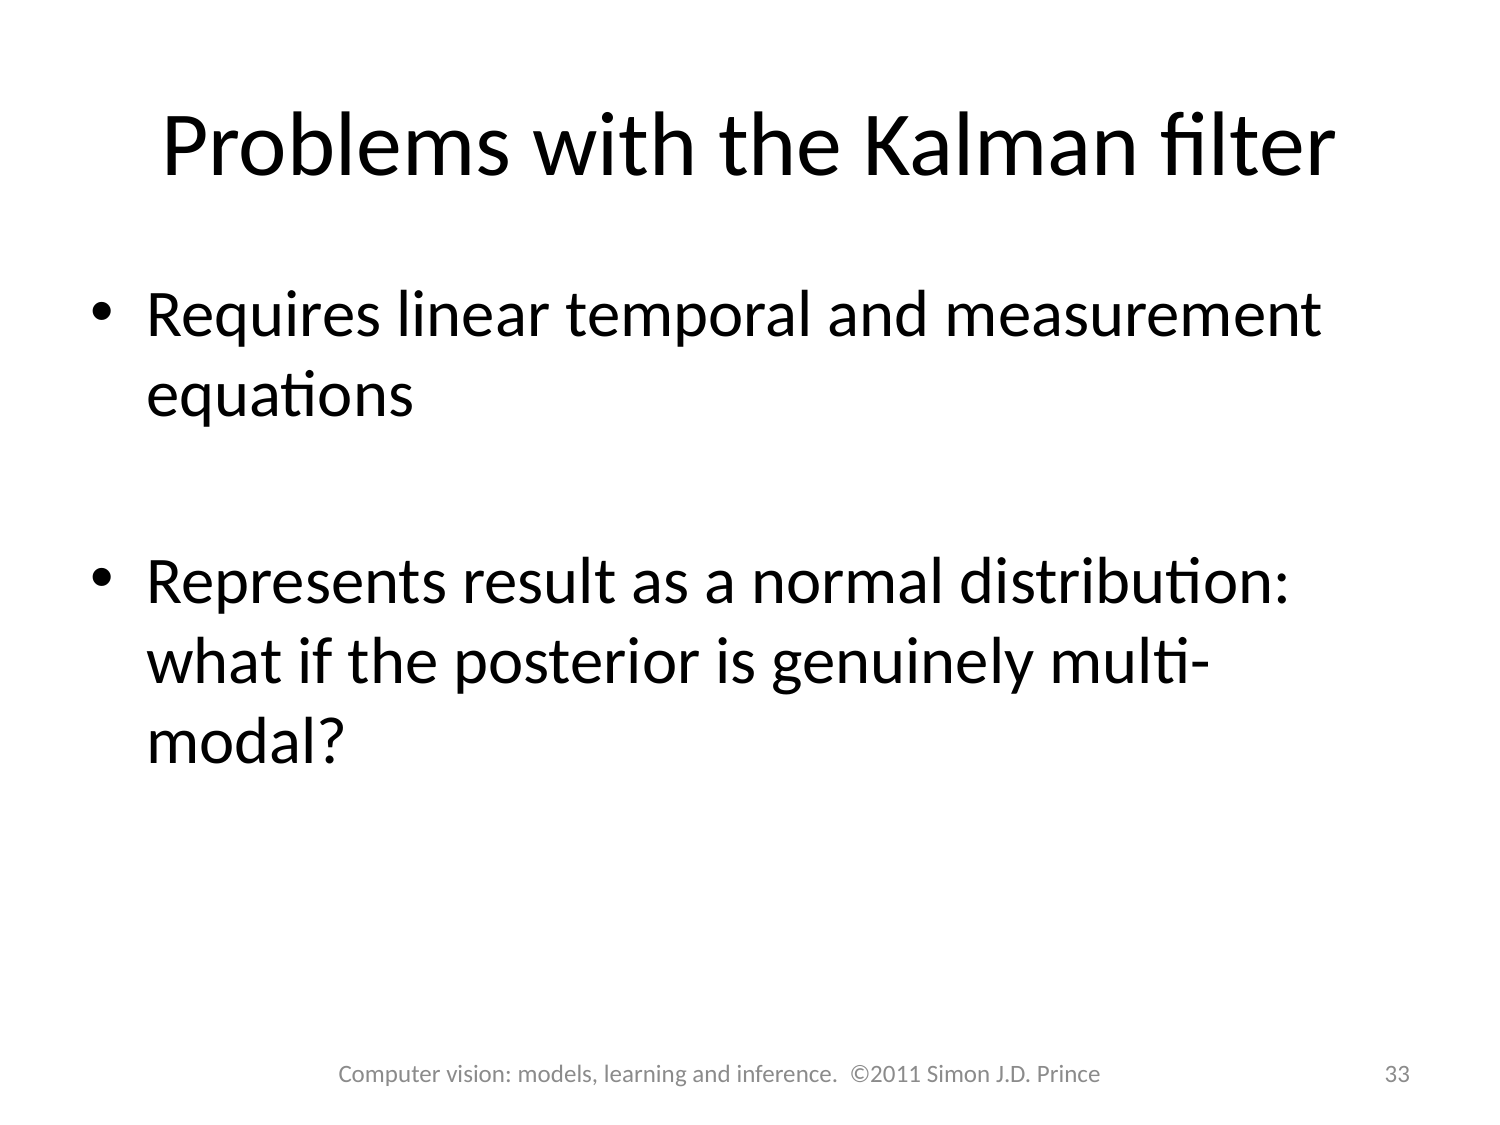

# Problems with the Kalman filter
Requires linear temporal and measurement equations

Represents result as a normal distribution:  what if the posterior is genuinely multi-modal?
Computer vision: models, learning and inference.  ©2011 Simon J.D. Prince
33